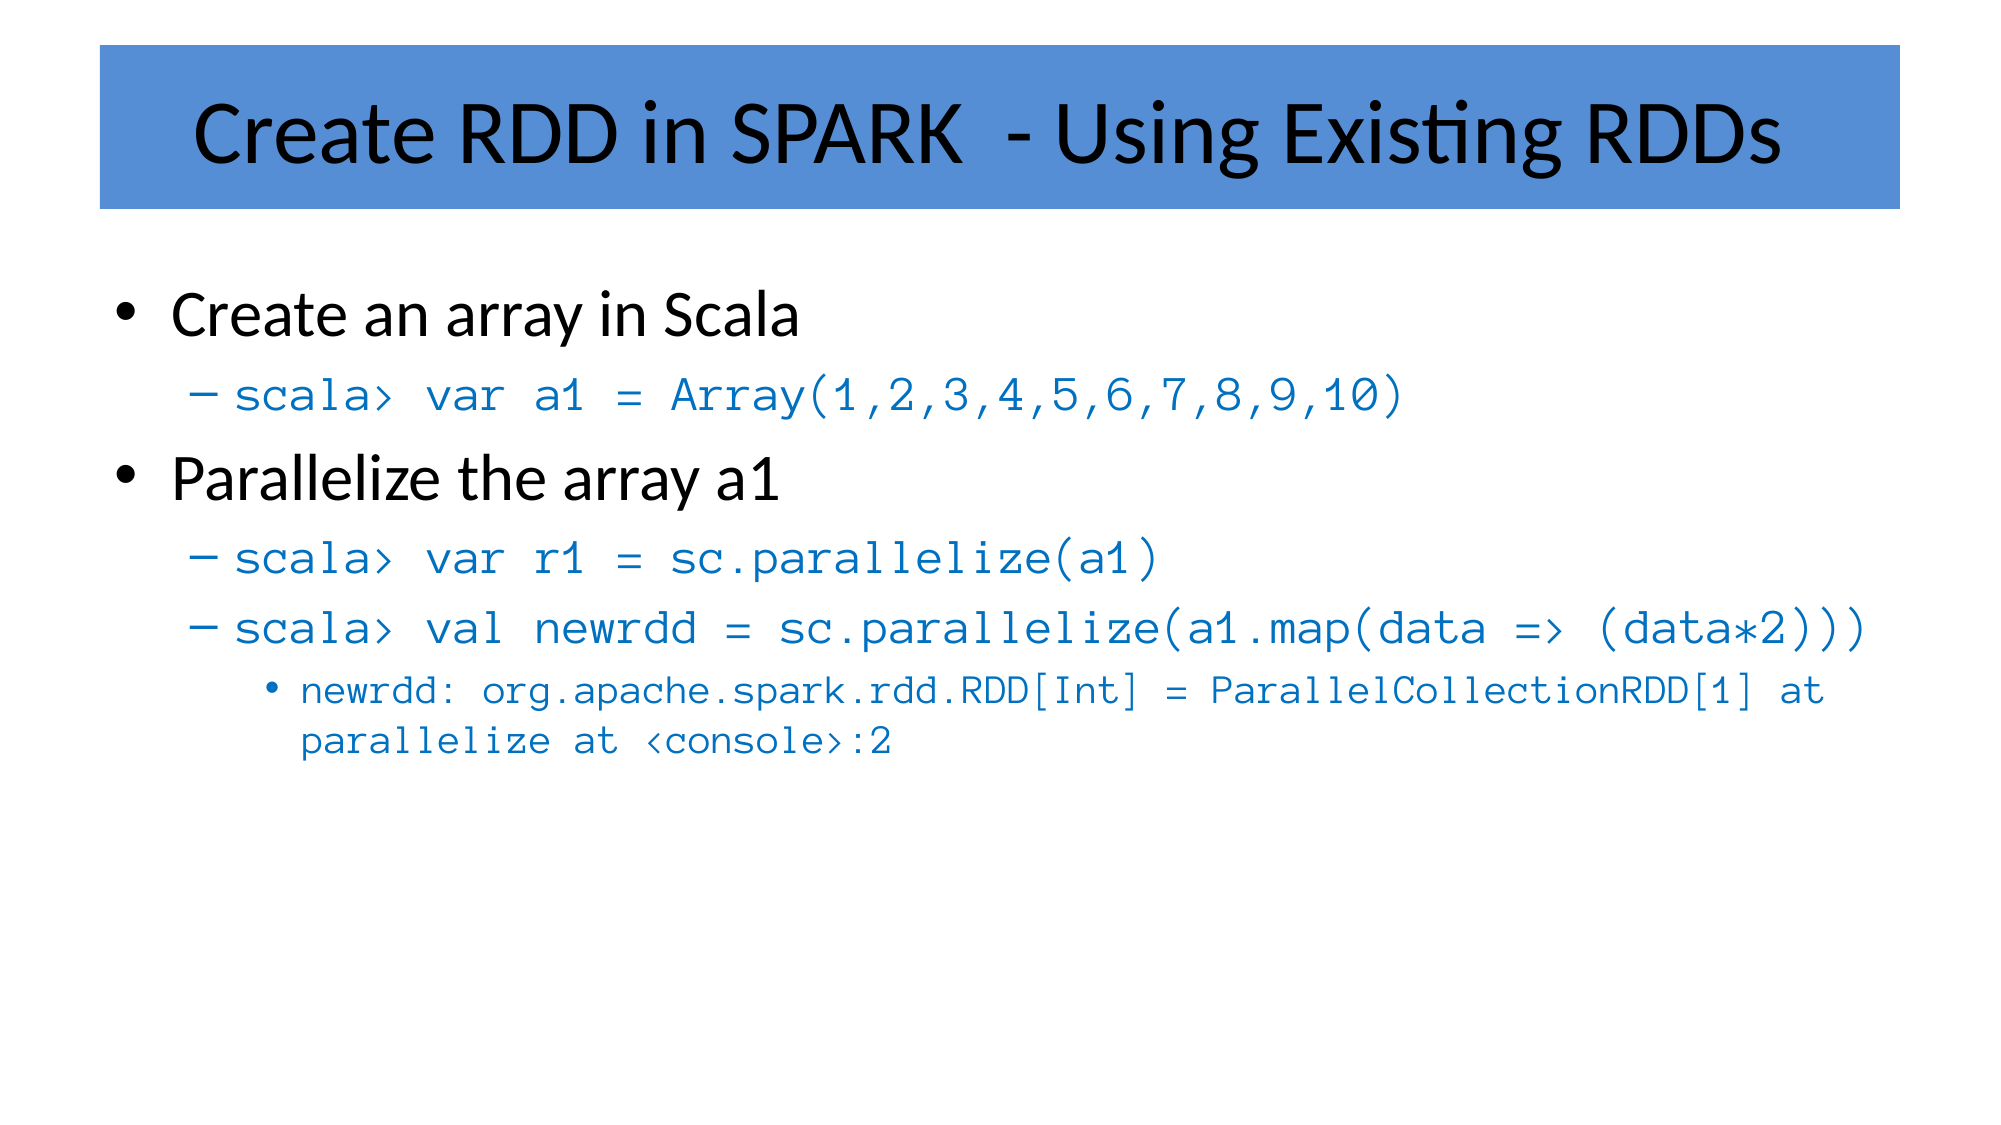

# Create RDD in SPARK  - Using Existing RDDs
Create an array in Scala
scala> var a1 = Array(1,2,3,4,5,6,7,8,9,10)
Parallelize the array a1
scala> var r1 = sc.parallelize(a1)
scala> val newrdd = sc.parallelize(a1.map(data => (data*2)))
newrdd: org.apache.spark.rdd.RDD[Int] = ParallelCollectionRDD[1] at parallelize at <console>:2